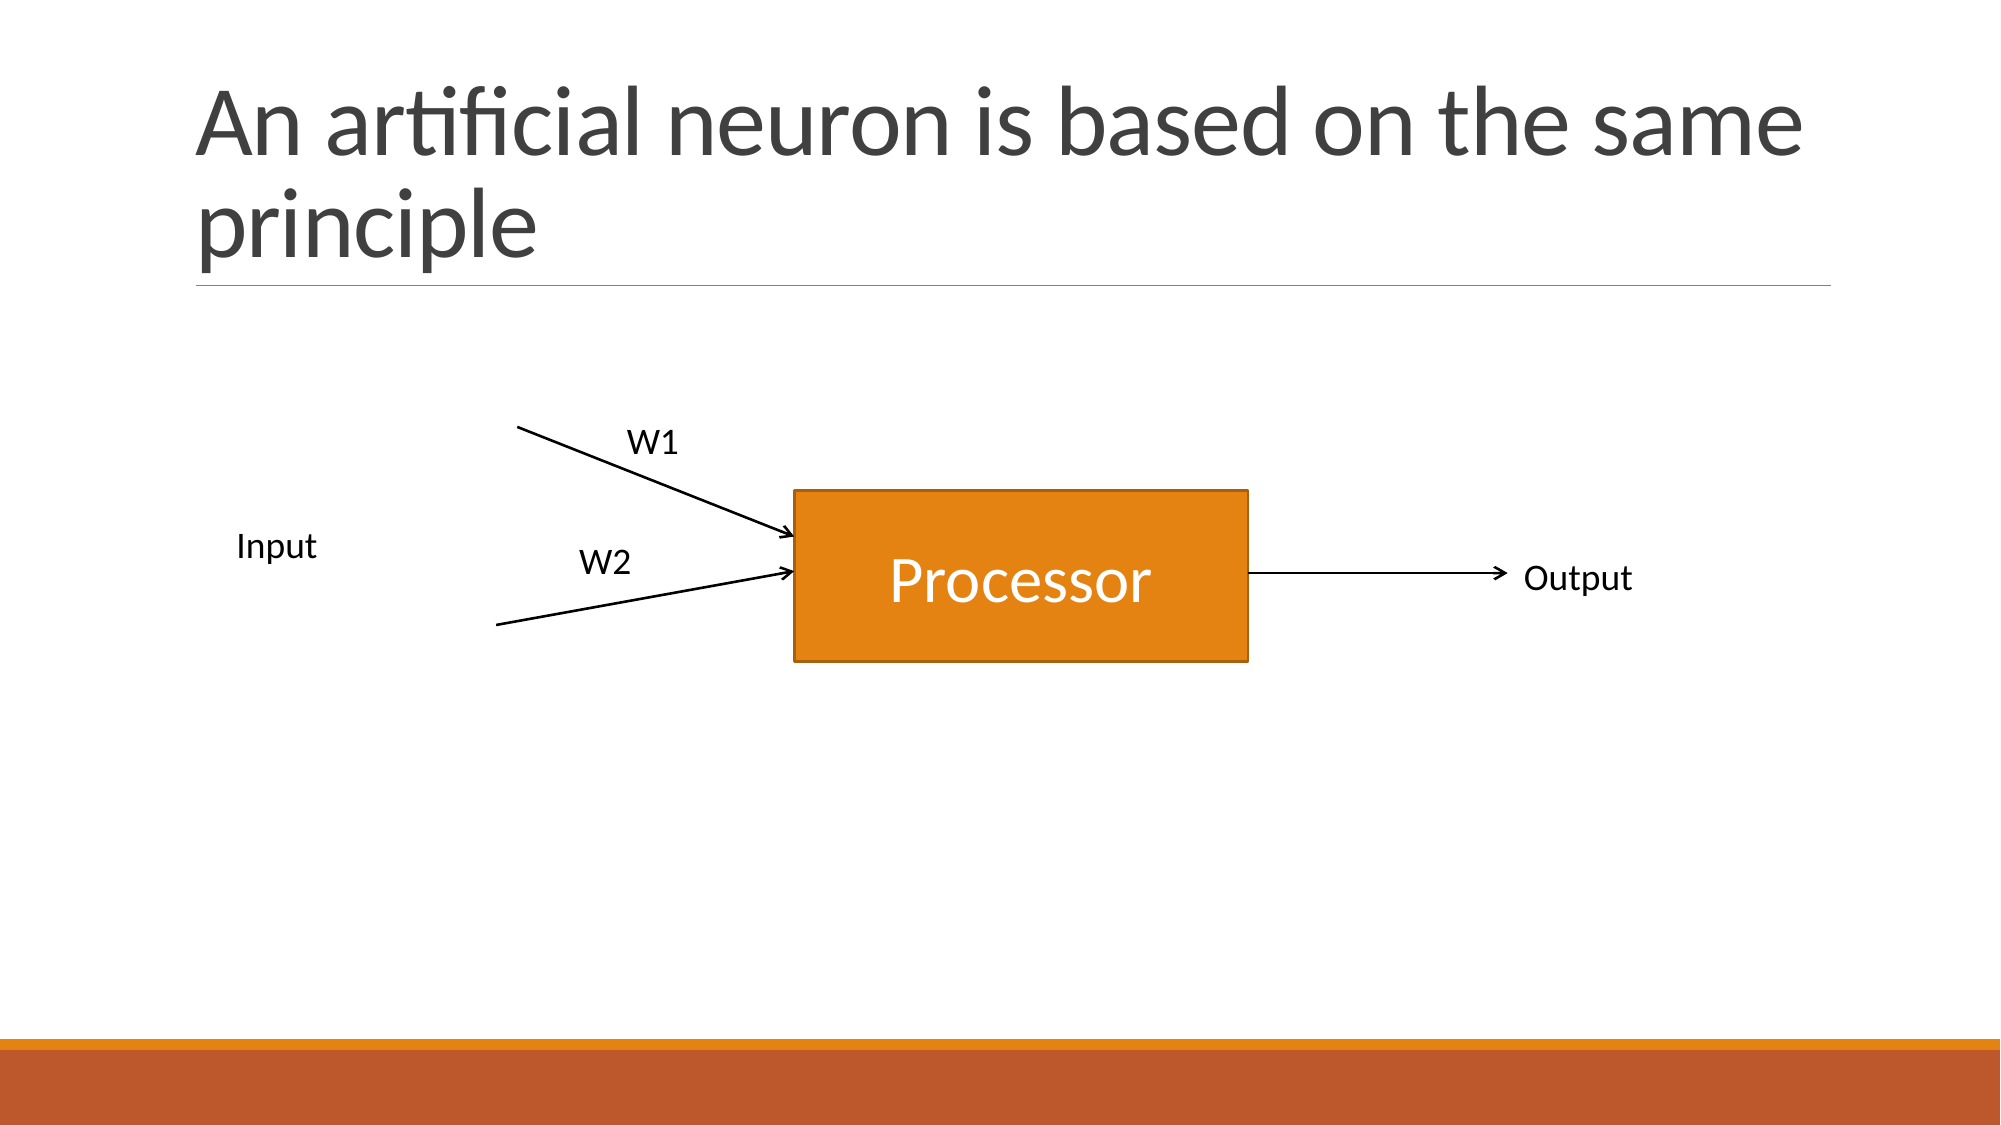

# An artificial neuron is based on the same principle
W1
Processor
Input
W2
Output